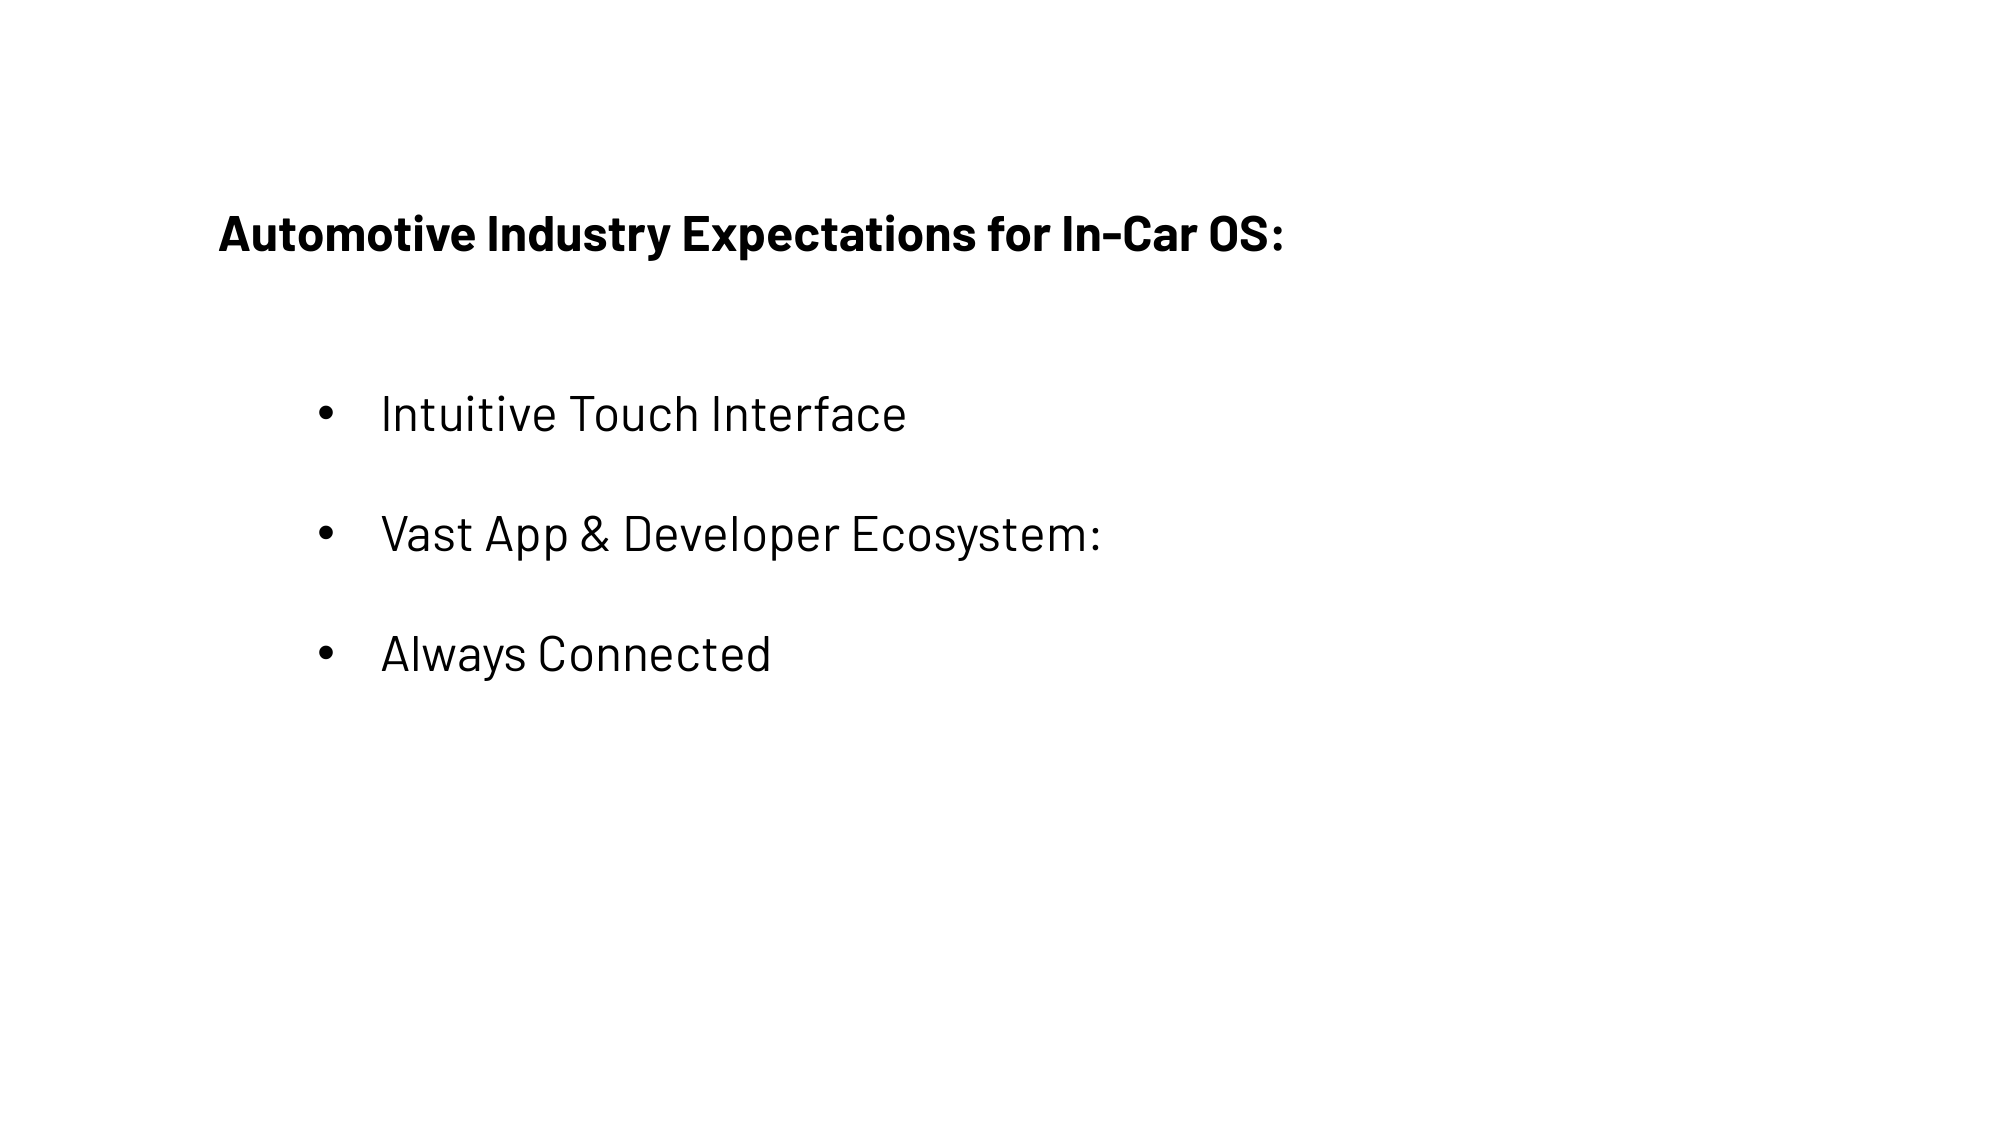

Automotive Industry Expectations for In-Car OS:
Intuitive Touch Interface
Vast App & Developer Ecosystem:

Always Connected